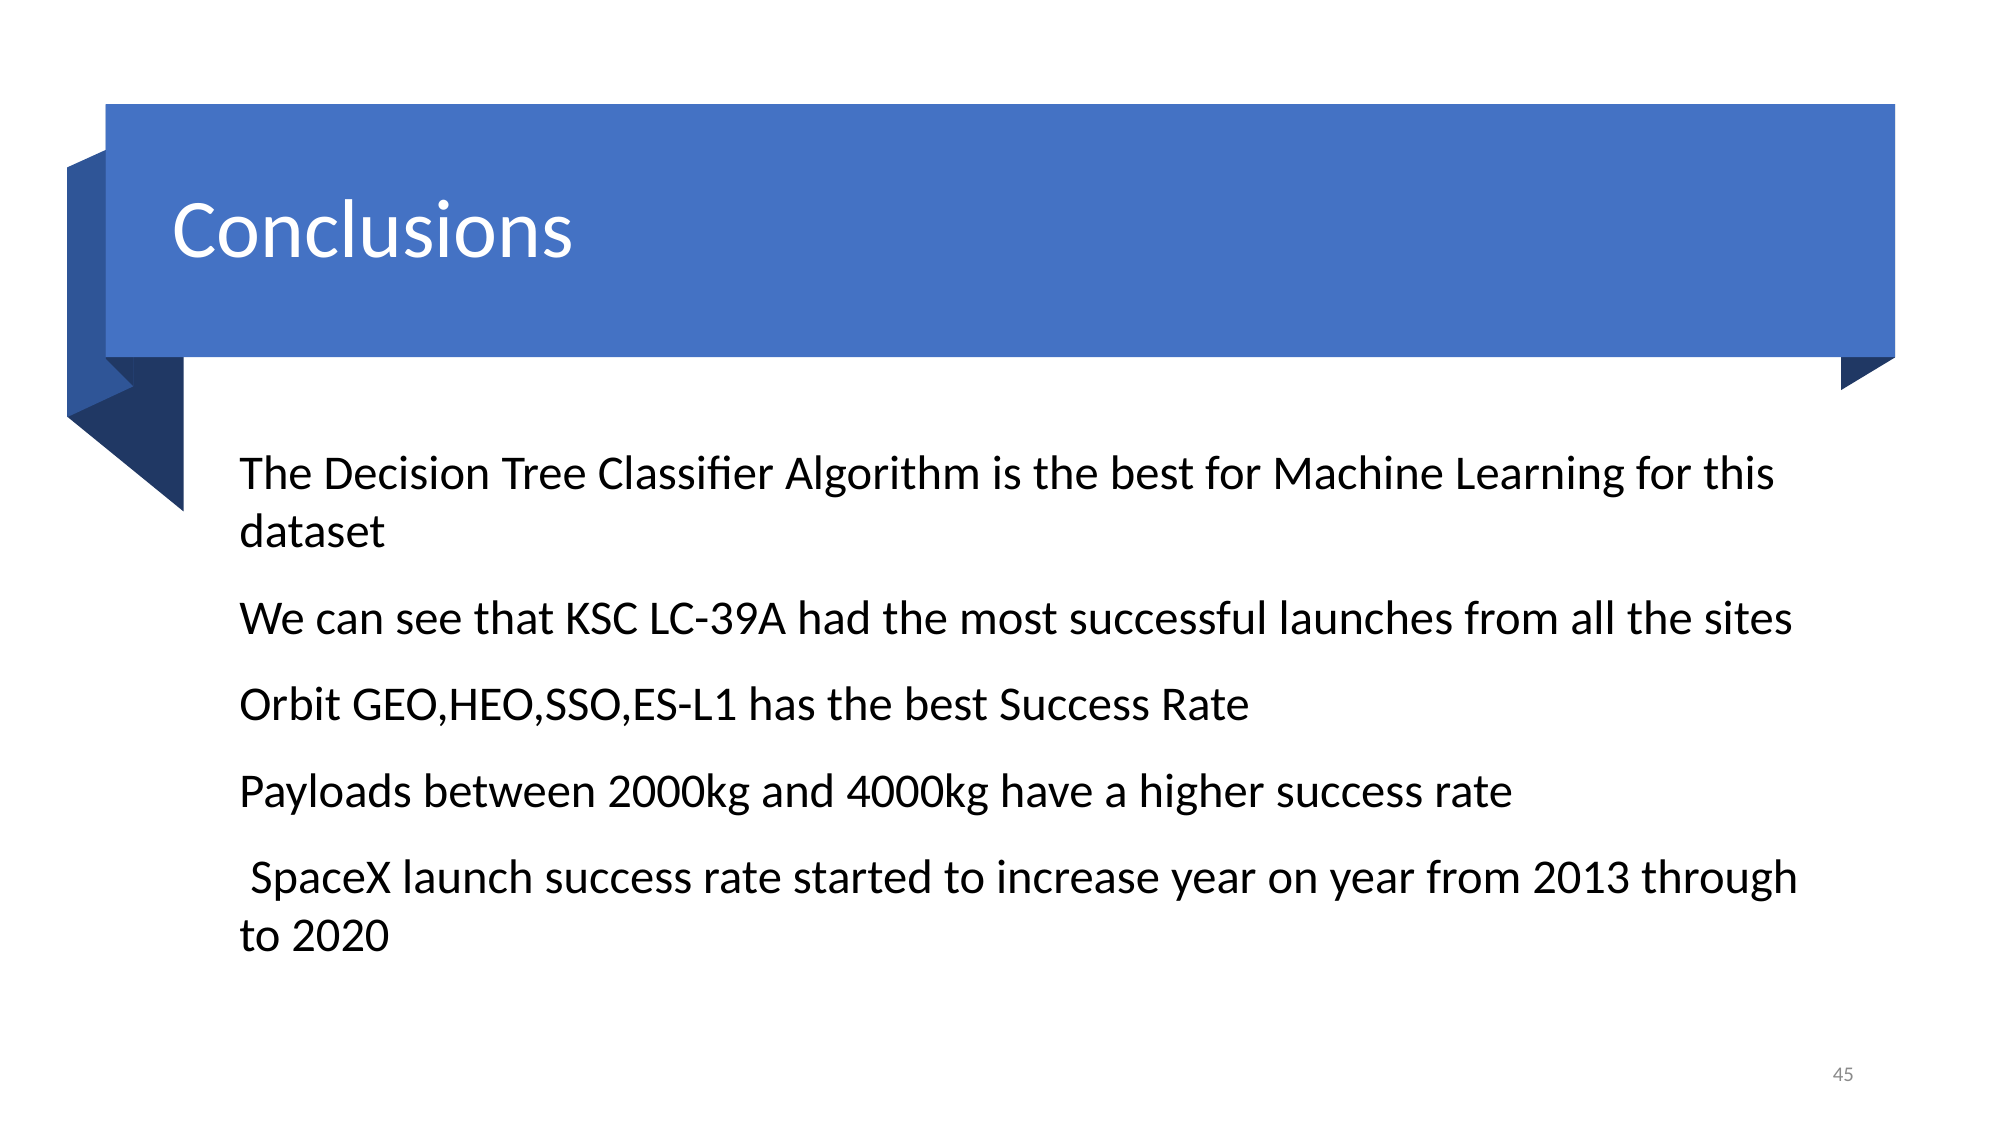

Conclusions

The Decision Tree Classifier Algorithm is the best for Machine Learning for this dataset
We can see that KSC LC-39A had the most successful launches from all the sites
Orbit GEO,HEO,SSO,ES-L1 has the best Success Rate
Payloads between 2000kg and 4000kg have a higher success rate
 SpaceX launch success rate started to increase year on year from 2013 through to 2020
45